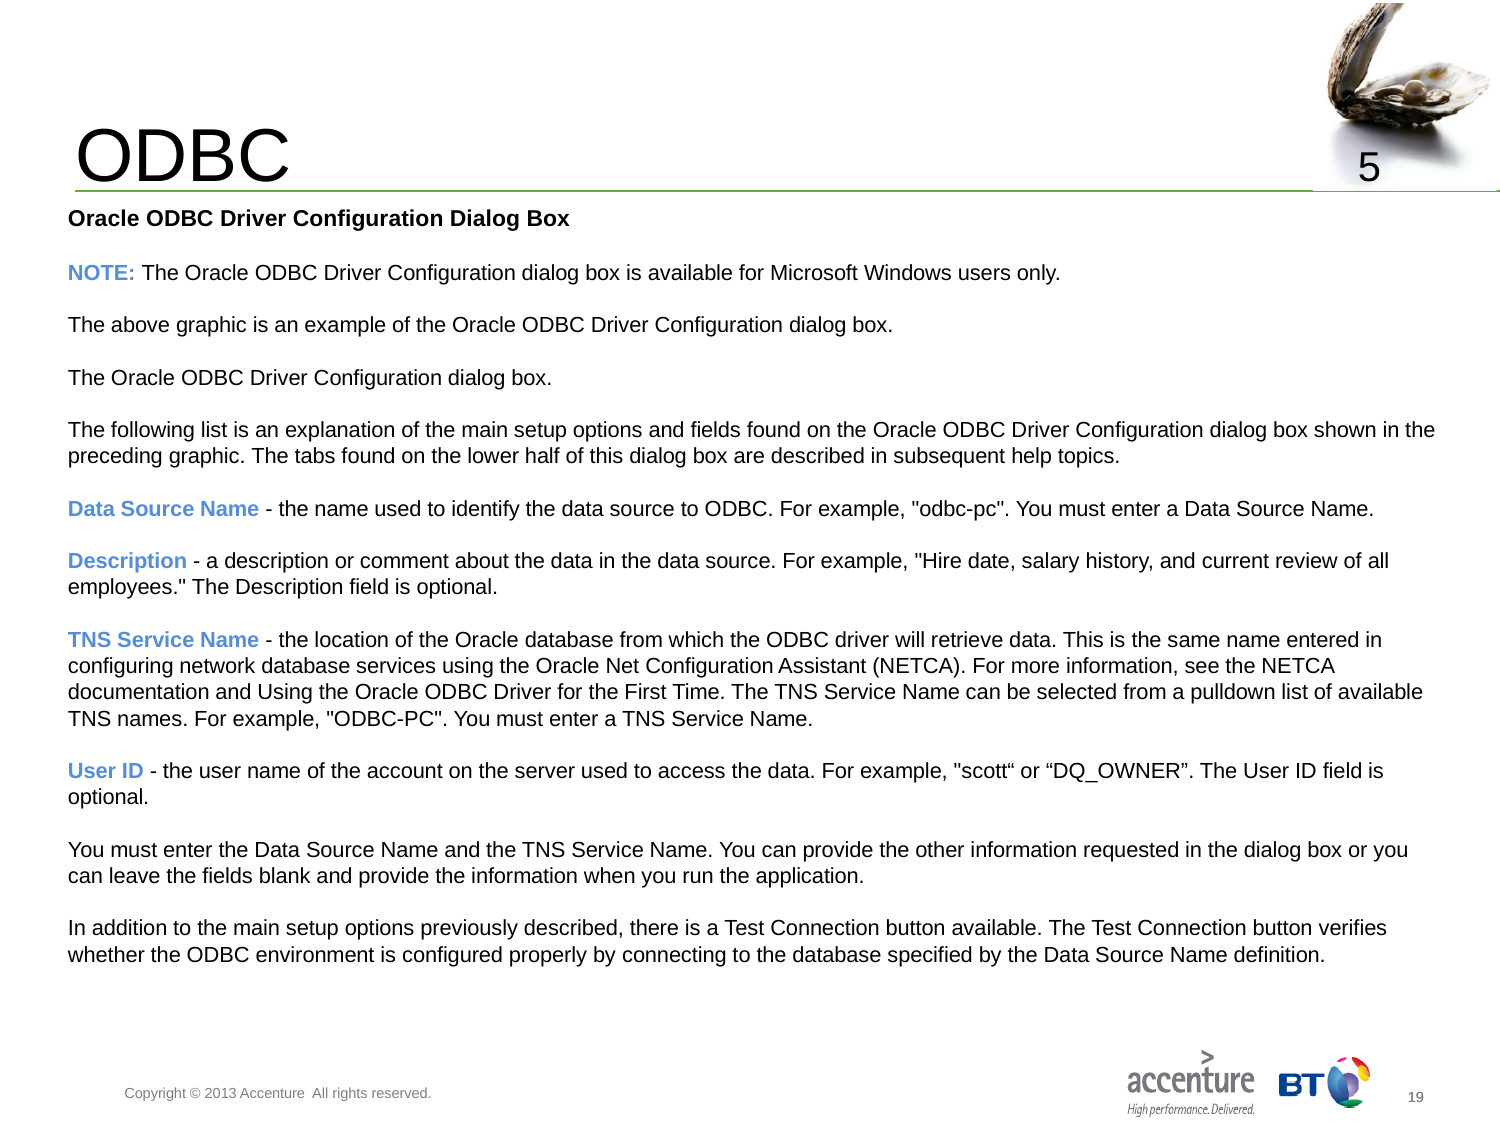

# ODBC							    5
Oracle ODBC Driver Configuration Dialog Box

NOTE: The Oracle ODBC Driver Configuration dialog box is available for Microsoft Windows users only.

The above graphic is an example of the Oracle ODBC Driver Configuration dialog box.

The Oracle ODBC Driver Configuration dialog box.

The following list is an explanation of the main setup options and fields found on the Oracle ODBC Driver Configuration dialog box shown in the preceding graphic. The tabs found on the lower half of this dialog box are described in subsequent help topics.

Data Source Name - the name used to identify the data source to ODBC. For example, "odbc-pc". You must enter a Data Source Name.

Description - a description or comment about the data in the data source. For example, "Hire date, salary history, and current review of all employees." The Description field is optional.

TNS Service Name - the location of the Oracle database from which the ODBC driver will retrieve data. This is the same name entered in configuring network database services using the Oracle Net Configuration Assistant (NETCA). For more information, see the NETCA documentation and Using the Oracle ODBC Driver for the First Time. The TNS Service Name can be selected from a pulldown list of available TNS names. For example, "ODBC-PC". You must enter a TNS Service Name.

User ID - the user name of the account on the server used to access the data. For example, "scott“ or “DQ_OWNER”. The User ID field is optional.

You must enter the Data Source Name and the TNS Service Name. You can provide the other information requested in the dialog box or you can leave the fields blank and provide the information when you run the application.

In addition to the main setup options previously described, there is a Test Connection button available. The Test Connection button verifies whether the ODBC environment is configured properly by connecting to the database specified by the Data Source Name definition.